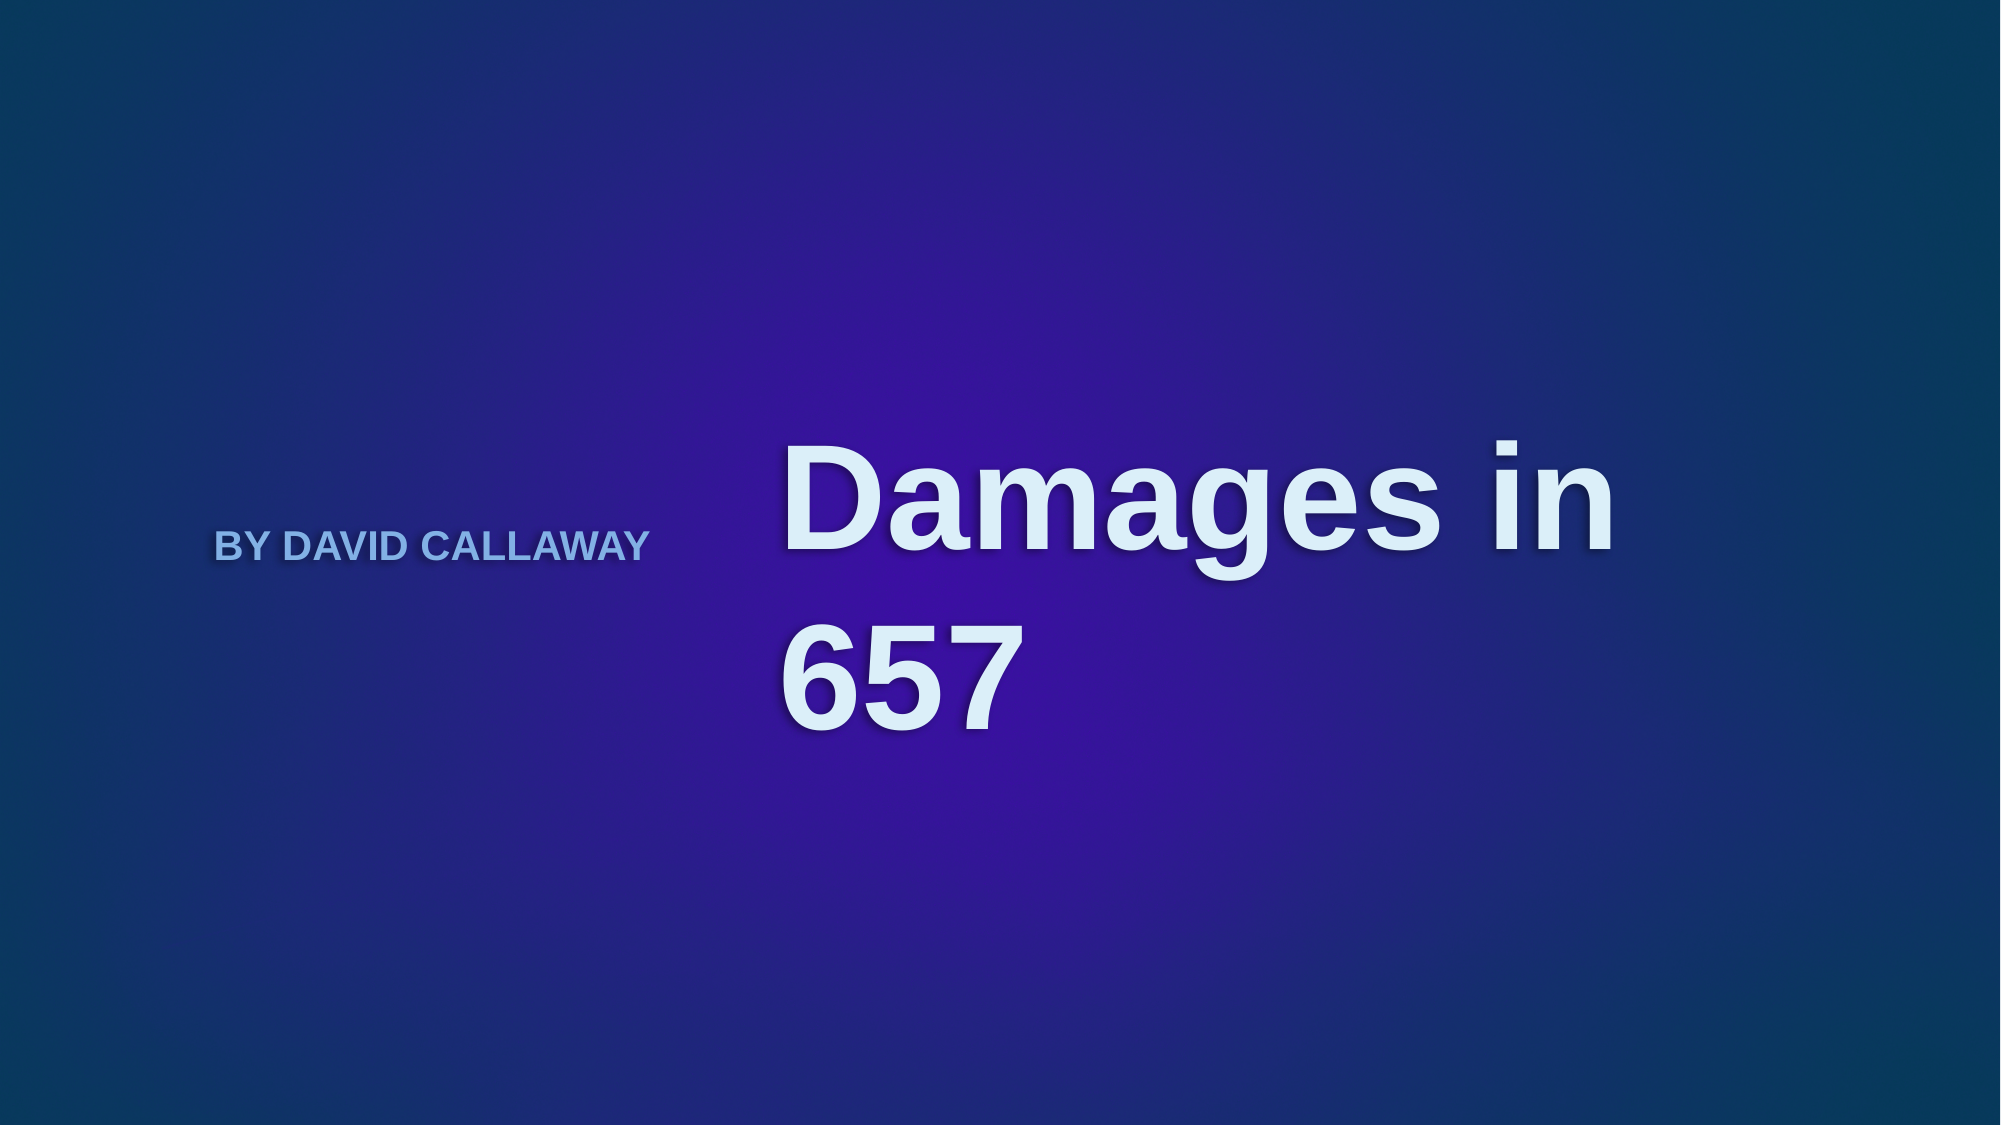

By David Callaway

# Damages in 657